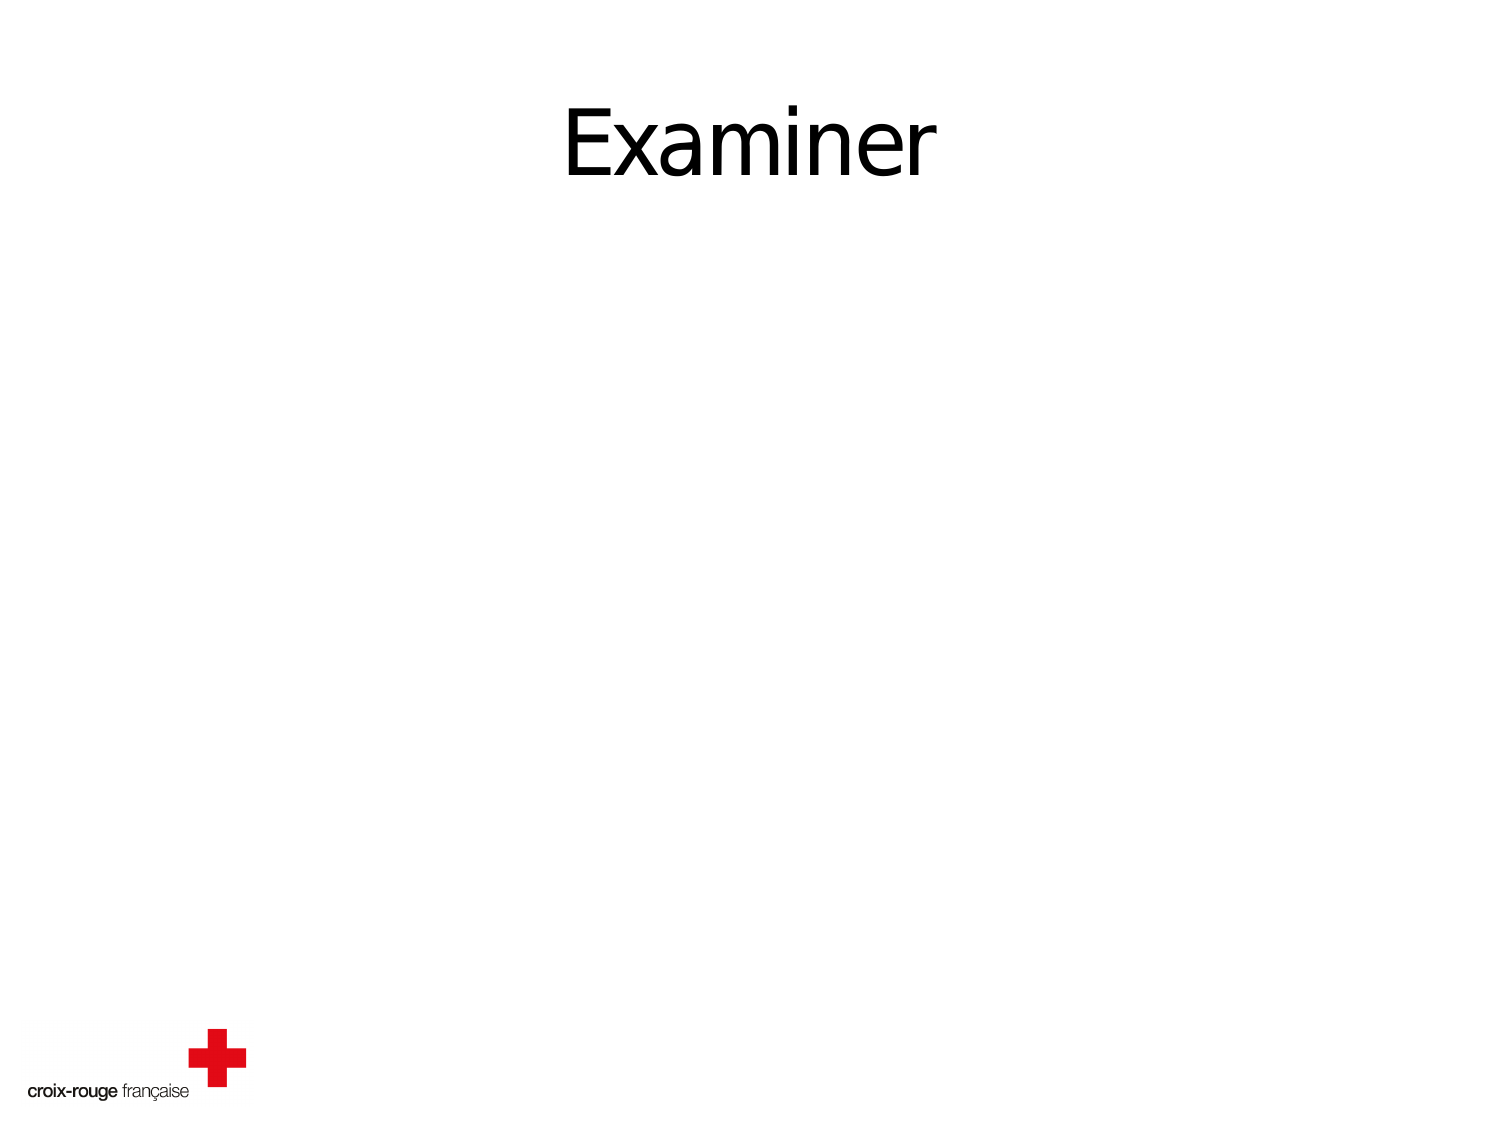

# Examiner

Examiner

Alerter

Réaliser les gestes